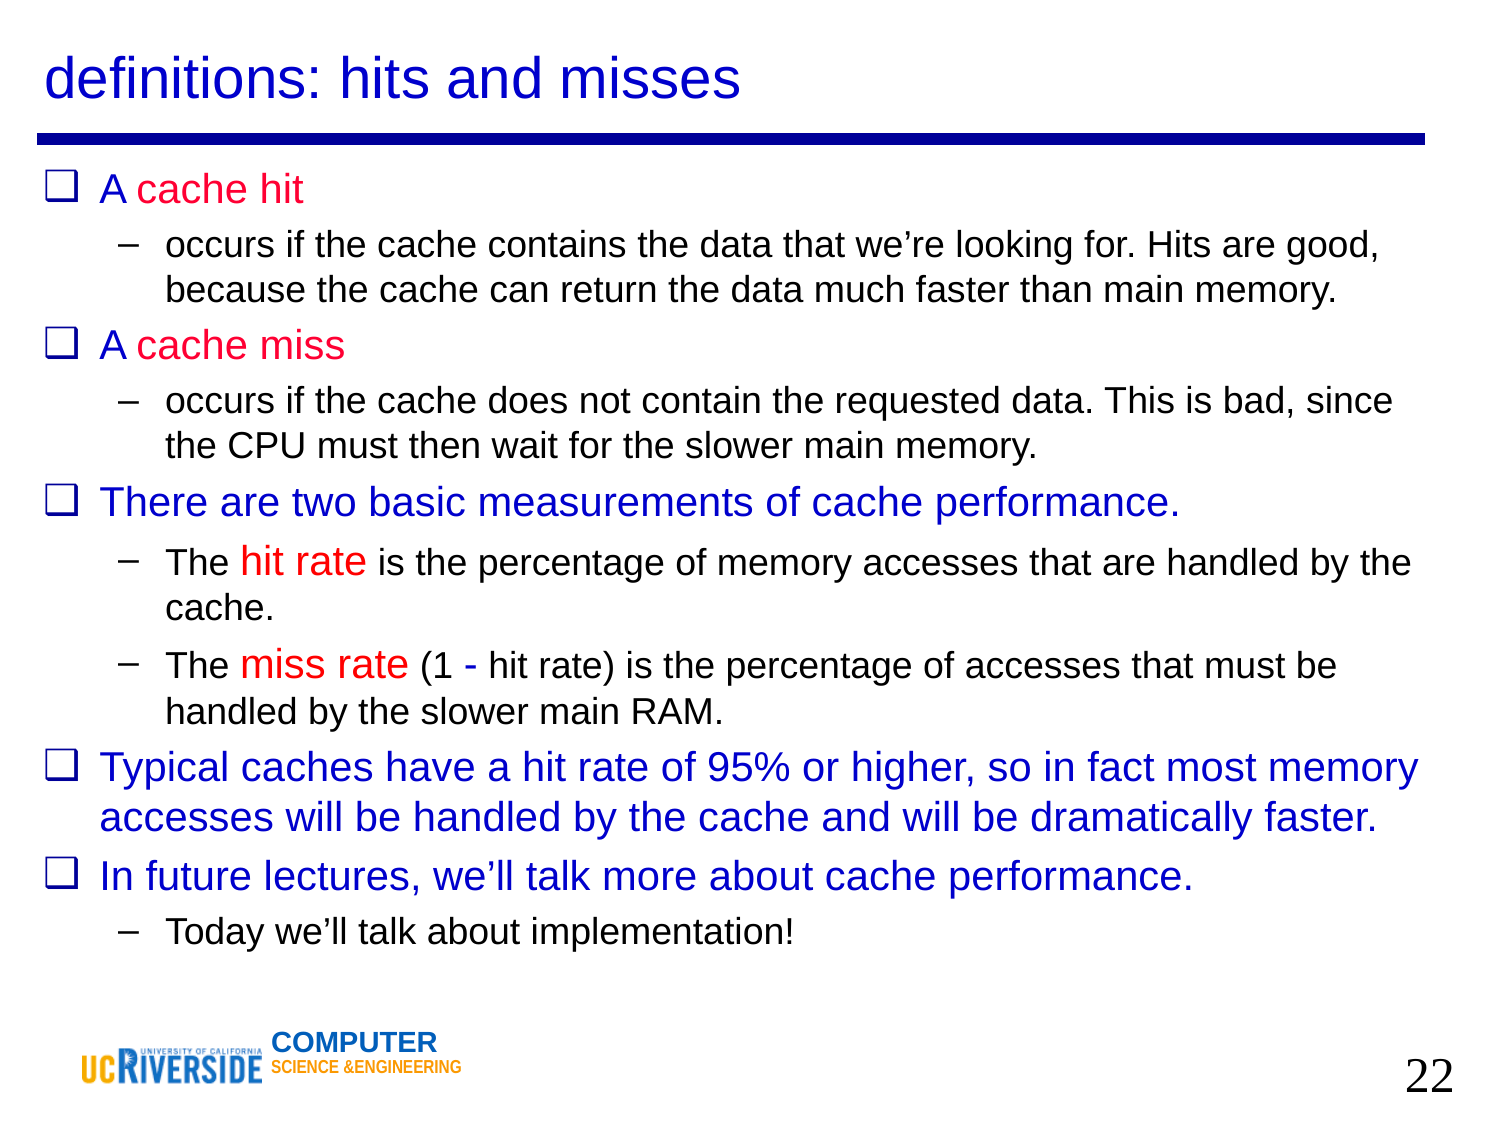

# definitions: hits and misses
A cache hit
occurs if the cache contains the data that we’re looking for. Hits are good, because the cache can return the data much faster than main memory.
A cache miss
occurs if the cache does not contain the requested data. This is bad, since the CPU must then wait for the slower main memory.
There are two basic measurements of cache performance.
The hit rate is the percentage of memory accesses that are handled by the cache.
The miss rate (1 - hit rate) is the percentage of accesses that must be handled by the slower main RAM.
Typical caches have a hit rate of 95% or higher, so in fact most memory accesses will be handled by the cache and will be dramatically faster.
In future lectures, we’ll talk more about cache performance.
Today we’ll talk about implementation!
22